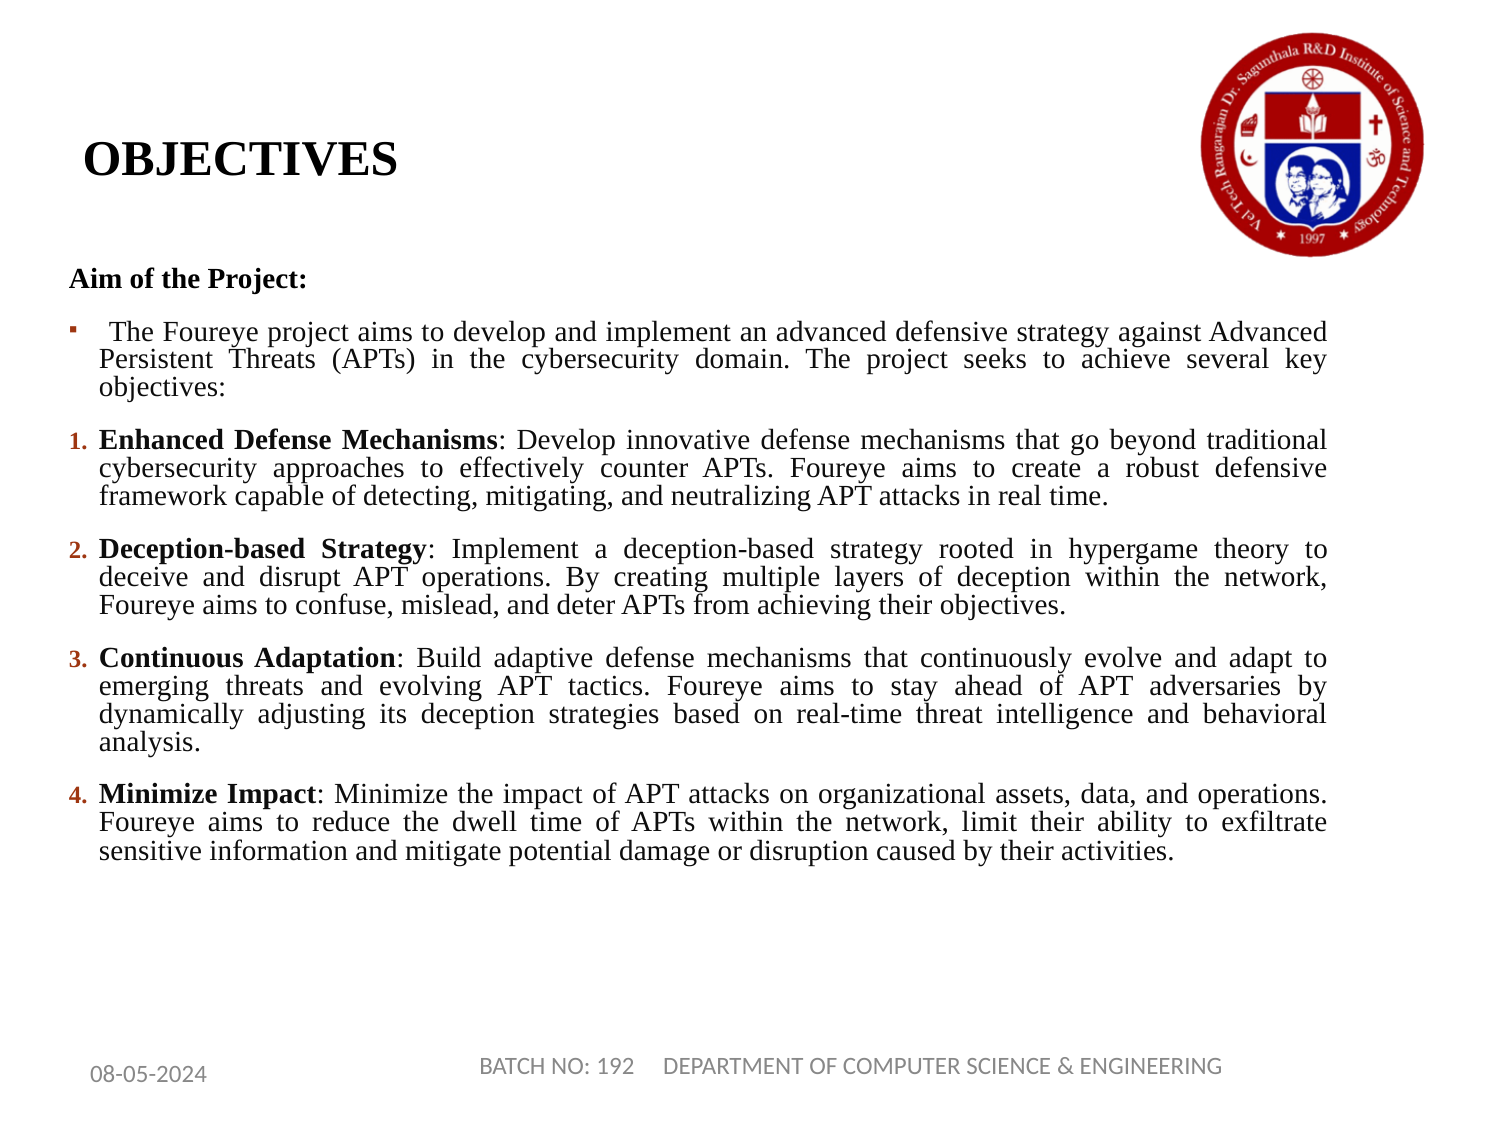

# OBJECTIVES
Aim of the Project:
 The Foureye project aims to develop and implement an advanced defensive strategy against Advanced Persistent Threats (APTs) in the cybersecurity domain. The project seeks to achieve several key objectives:
Enhanced Defense Mechanisms: Develop innovative defense mechanisms that go beyond traditional cybersecurity approaches to effectively counter APTs. Foureye aims to create a robust defensive framework capable of detecting, mitigating, and neutralizing APT attacks in real time.
Deception-based Strategy: Implement a deception-based strategy rooted in hypergame theory to deceive and disrupt APT operations. By creating multiple layers of deception within the network, Foureye aims to confuse, mislead, and deter APTs from achieving their objectives.
Continuous Adaptation: Build adaptive defense mechanisms that continuously evolve and adapt to emerging threats and evolving APT tactics. Foureye aims to stay ahead of APT adversaries by dynamically adjusting its deception strategies based on real-time threat intelligence and behavioral analysis.
Minimize Impact: Minimize the impact of APT attacks on organizational assets, data, and operations. Foureye aims to reduce the dwell time of APTs within the network, limit their ability to exfiltrate sensitive information and mitigate potential damage or disruption caused by their activities.
BATCH NO: 192     DEPARTMENT OF COMPUTER SCIENCE & ENGINEERING
08-05-2024
4